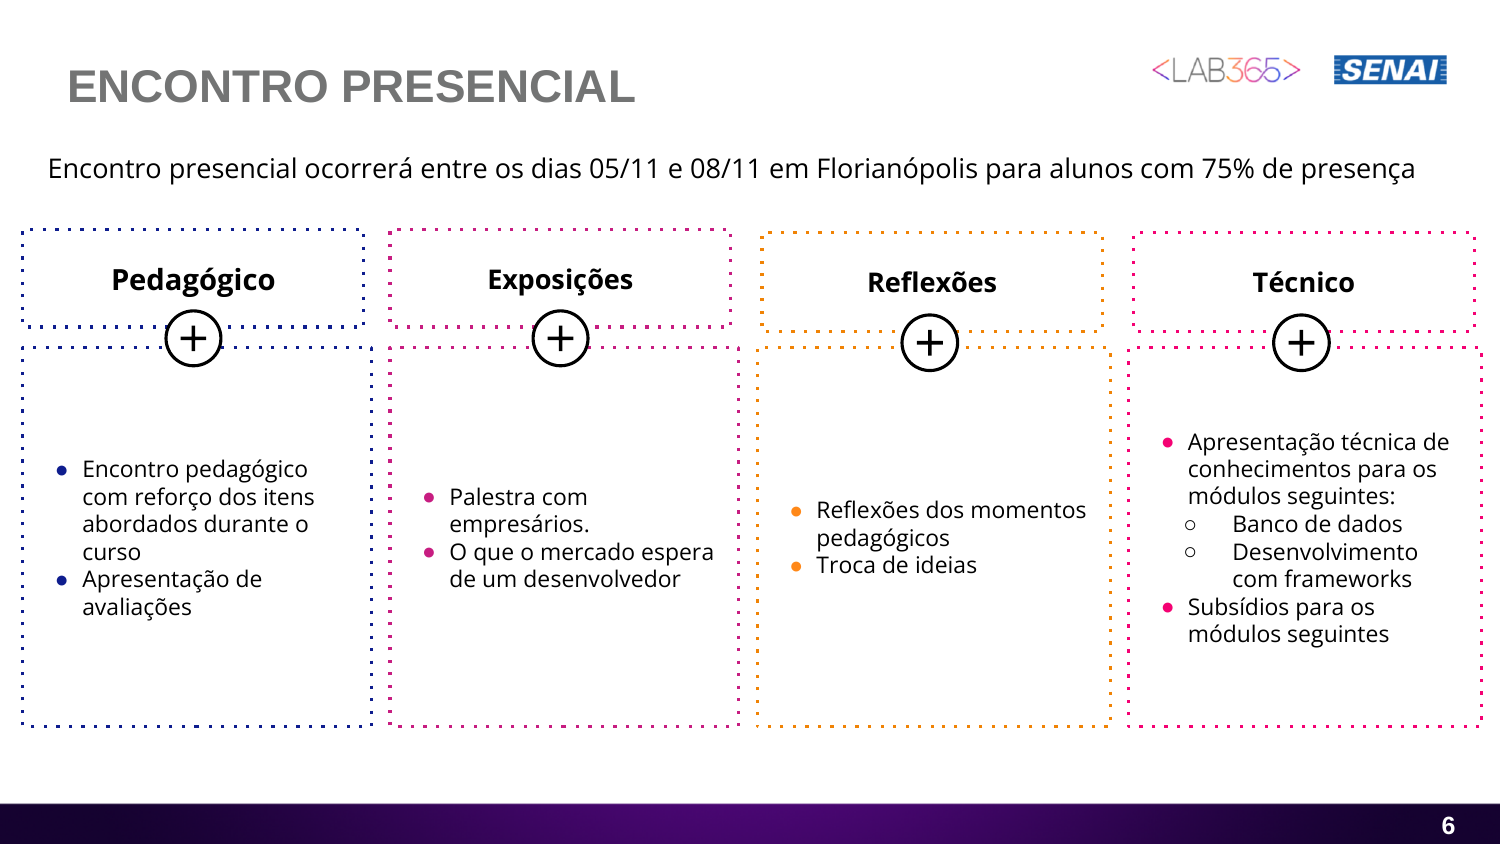

# ENCONTRO PRESENCIAL
Encontro presencial ocorrerá entre os dias 05/11 e 08/11 em Florianópolis para alunos com 75% de presença
Exposições
Pedagógico
Reflexões
Técnico

Apresentação técnica de conhecimentos para os módulos seguintes:
Banco de dados
Desenvolvimento com frameworks
Subsídios para os módulos seguintes
Reflexões dos momentos pedagógicos
Troca de ideias
Palestra com empresários.
O que o mercado espera de um desenvolvedor
Encontro pedagógico com reforço dos itens abordados durante o curso
Apresentação de avaliações
6